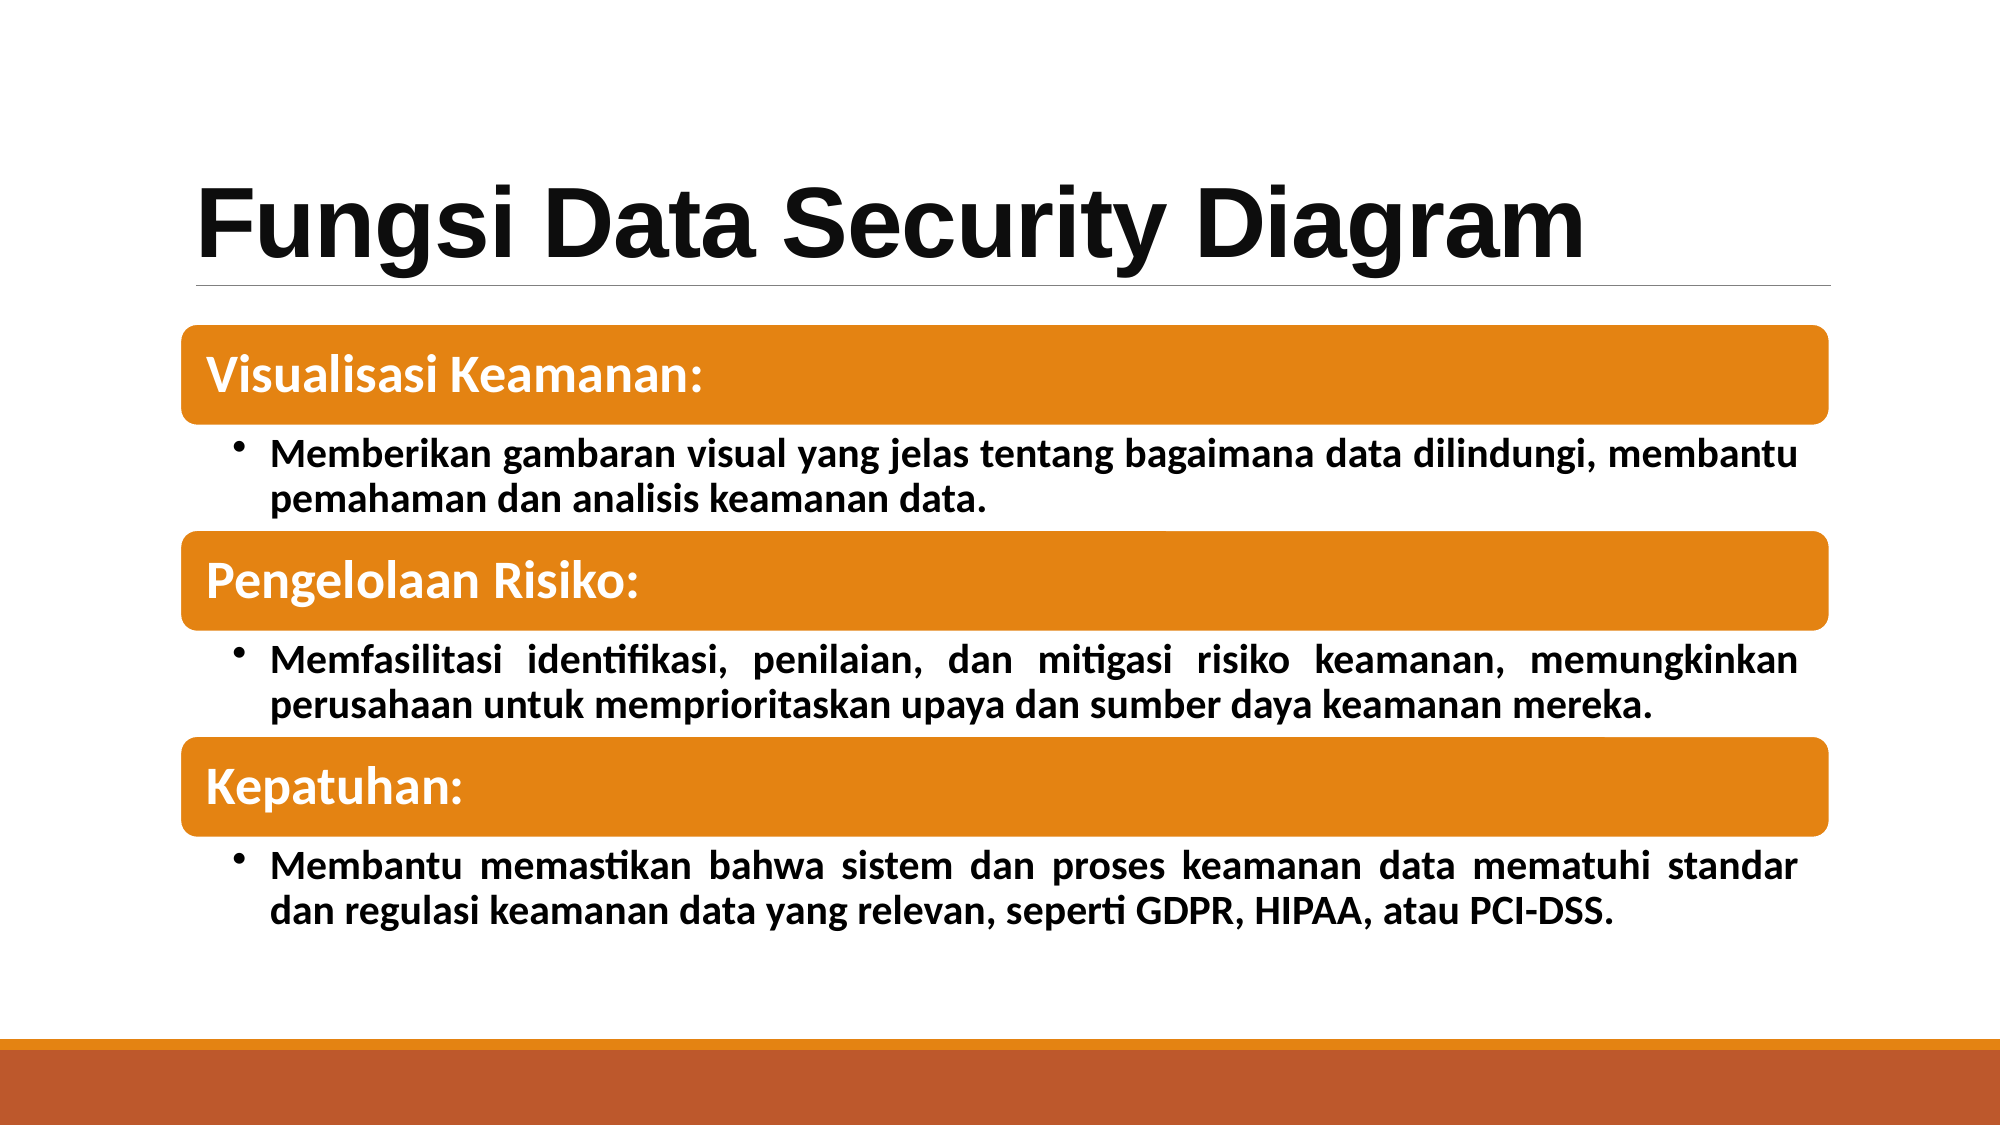

# Fungsi Data Security Diagram
Visualisasi Keamanan:
Memberikan gambaran visual yang jelas tentang bagaimana data dilindungi, membantu pemahaman dan analisis keamanan data.
Pengelolaan Risiko:
Memfasilitasi identifikasi, penilaian, dan mitigasi risiko keamanan, memungkinkan perusahaan untuk memprioritaskan upaya dan sumber daya keamanan mereka.
Kepatuhan:
Membantu memastikan bahwa sistem dan proses keamanan data mematuhi standar dan regulasi keamanan data yang relevan, seperti GDPR, HIPAA, atau PCI-DSS.